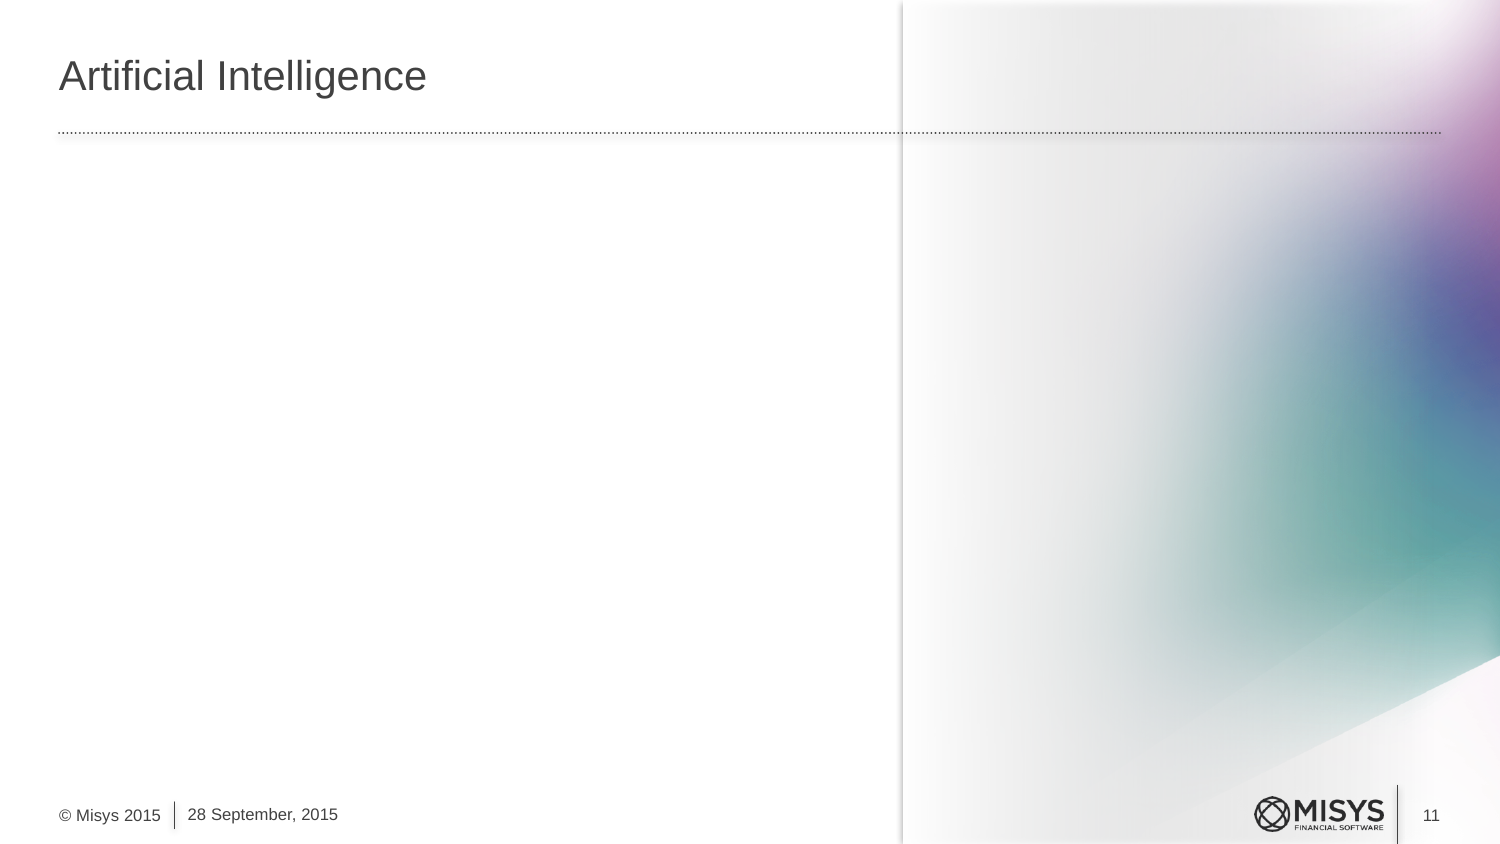

# Artificial Intelligence

28 September, 2015
© Misys 2015
11